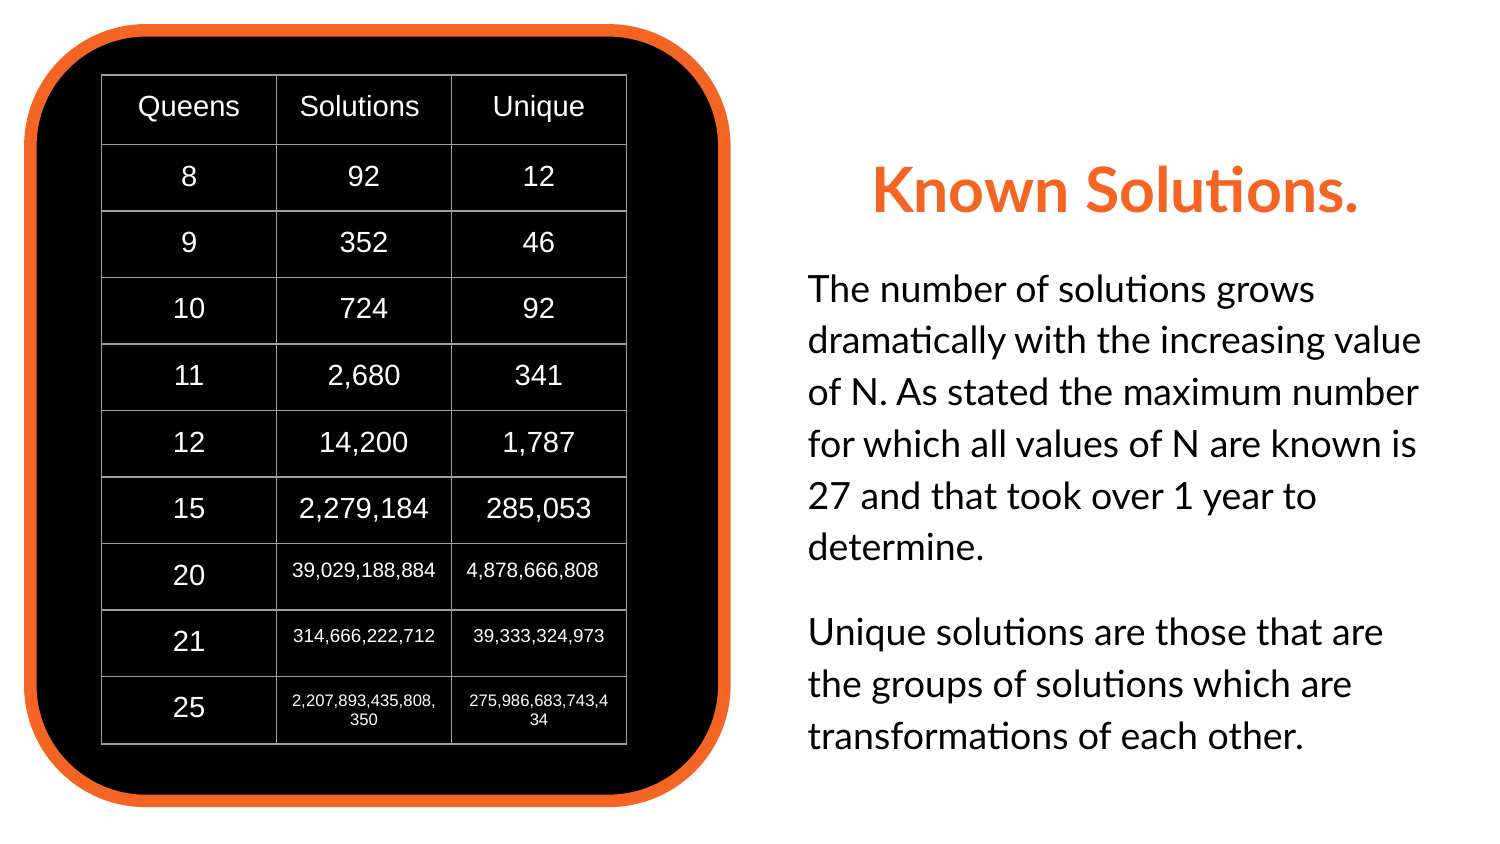

| Queens | Solutionst | Unique |
| --- | --- | --- |
| 8 | 92 | 12 |
| 9 | 352 | 46 |
| 10 | 724 | 92 |
| 11 | 2,680 | 341 |
| 12 | 14,200 | 1,787 |
| 15 | 2,279,184 | 285,053 |
| 20 | 39,029,188,884 | 4,878,666,808 |
| 21 | 314,666,222,712 | 39,333,324,973 |
| 25 | 2,207,893,435,808,350 | 275,986,683,743,434 |
Known Solutions.
The number of solutions grows dramatically with the increasing value of N. As stated the maximum number for which all values of N are known is 27 and that took over 1 year to determine.
Unique solutions are those that are the groups of solutions which are transformations of each other.